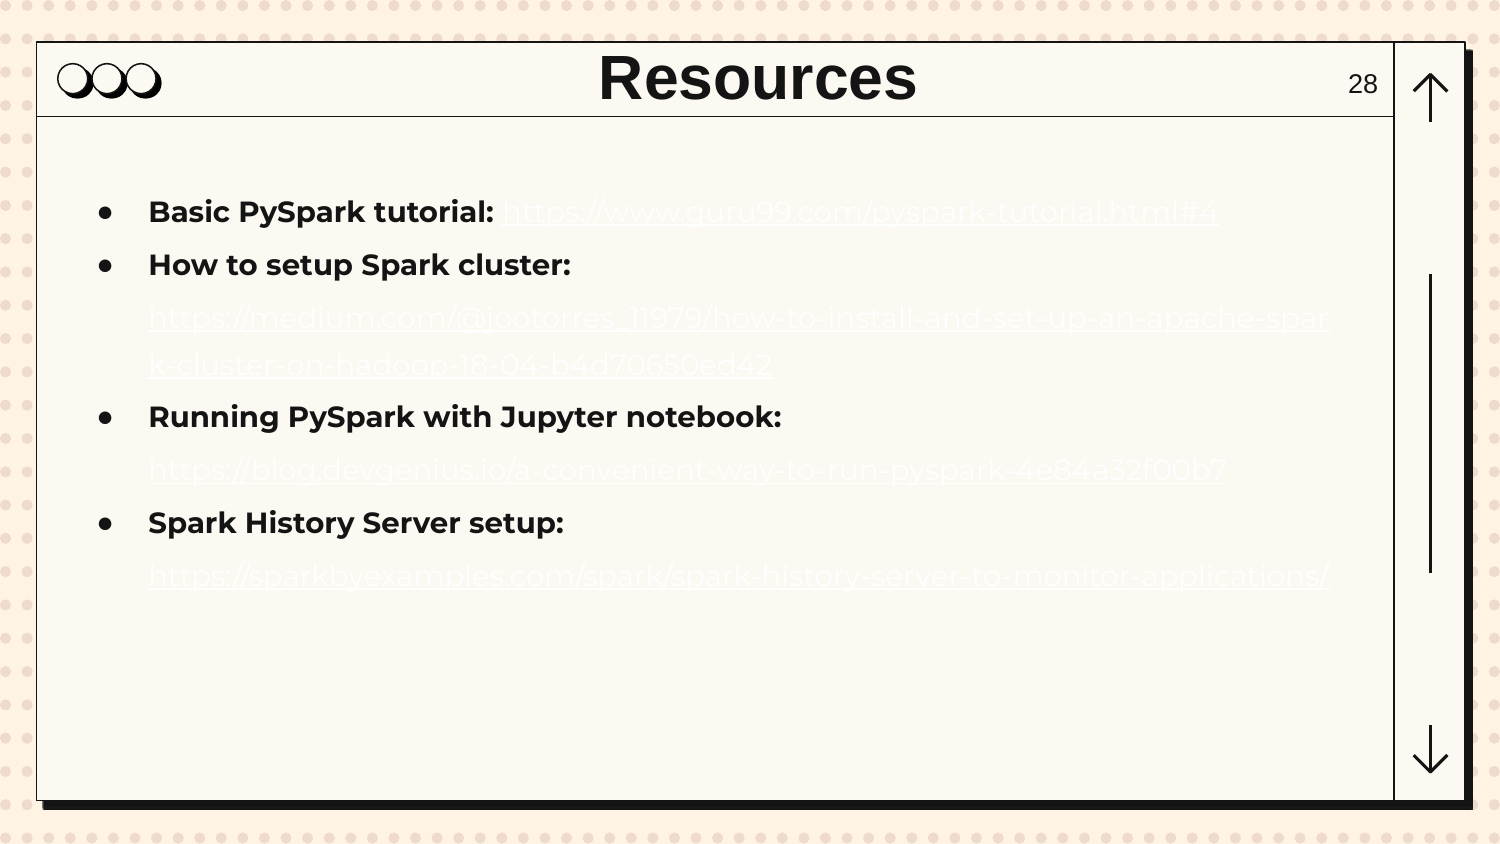

# Resources
28
Basic PySpark tutorial: https://www.guru99.com/pyspark-tutorial.html#4
How to setup Spark cluster: https://medium.com/@jootorres_11979/how-to-install-and-set-up-an-apache-spark-cluster-on-hadoop-18-04-b4d70650ed42
Running PySpark with Jupyter notebook: https://blog.devgenius.io/a-convenient-way-to-run-pyspark-4e84a32f00b7
Spark History Server setup: https://sparkbyexamples.com/spark/spark-history-server-to-monitor-applications/